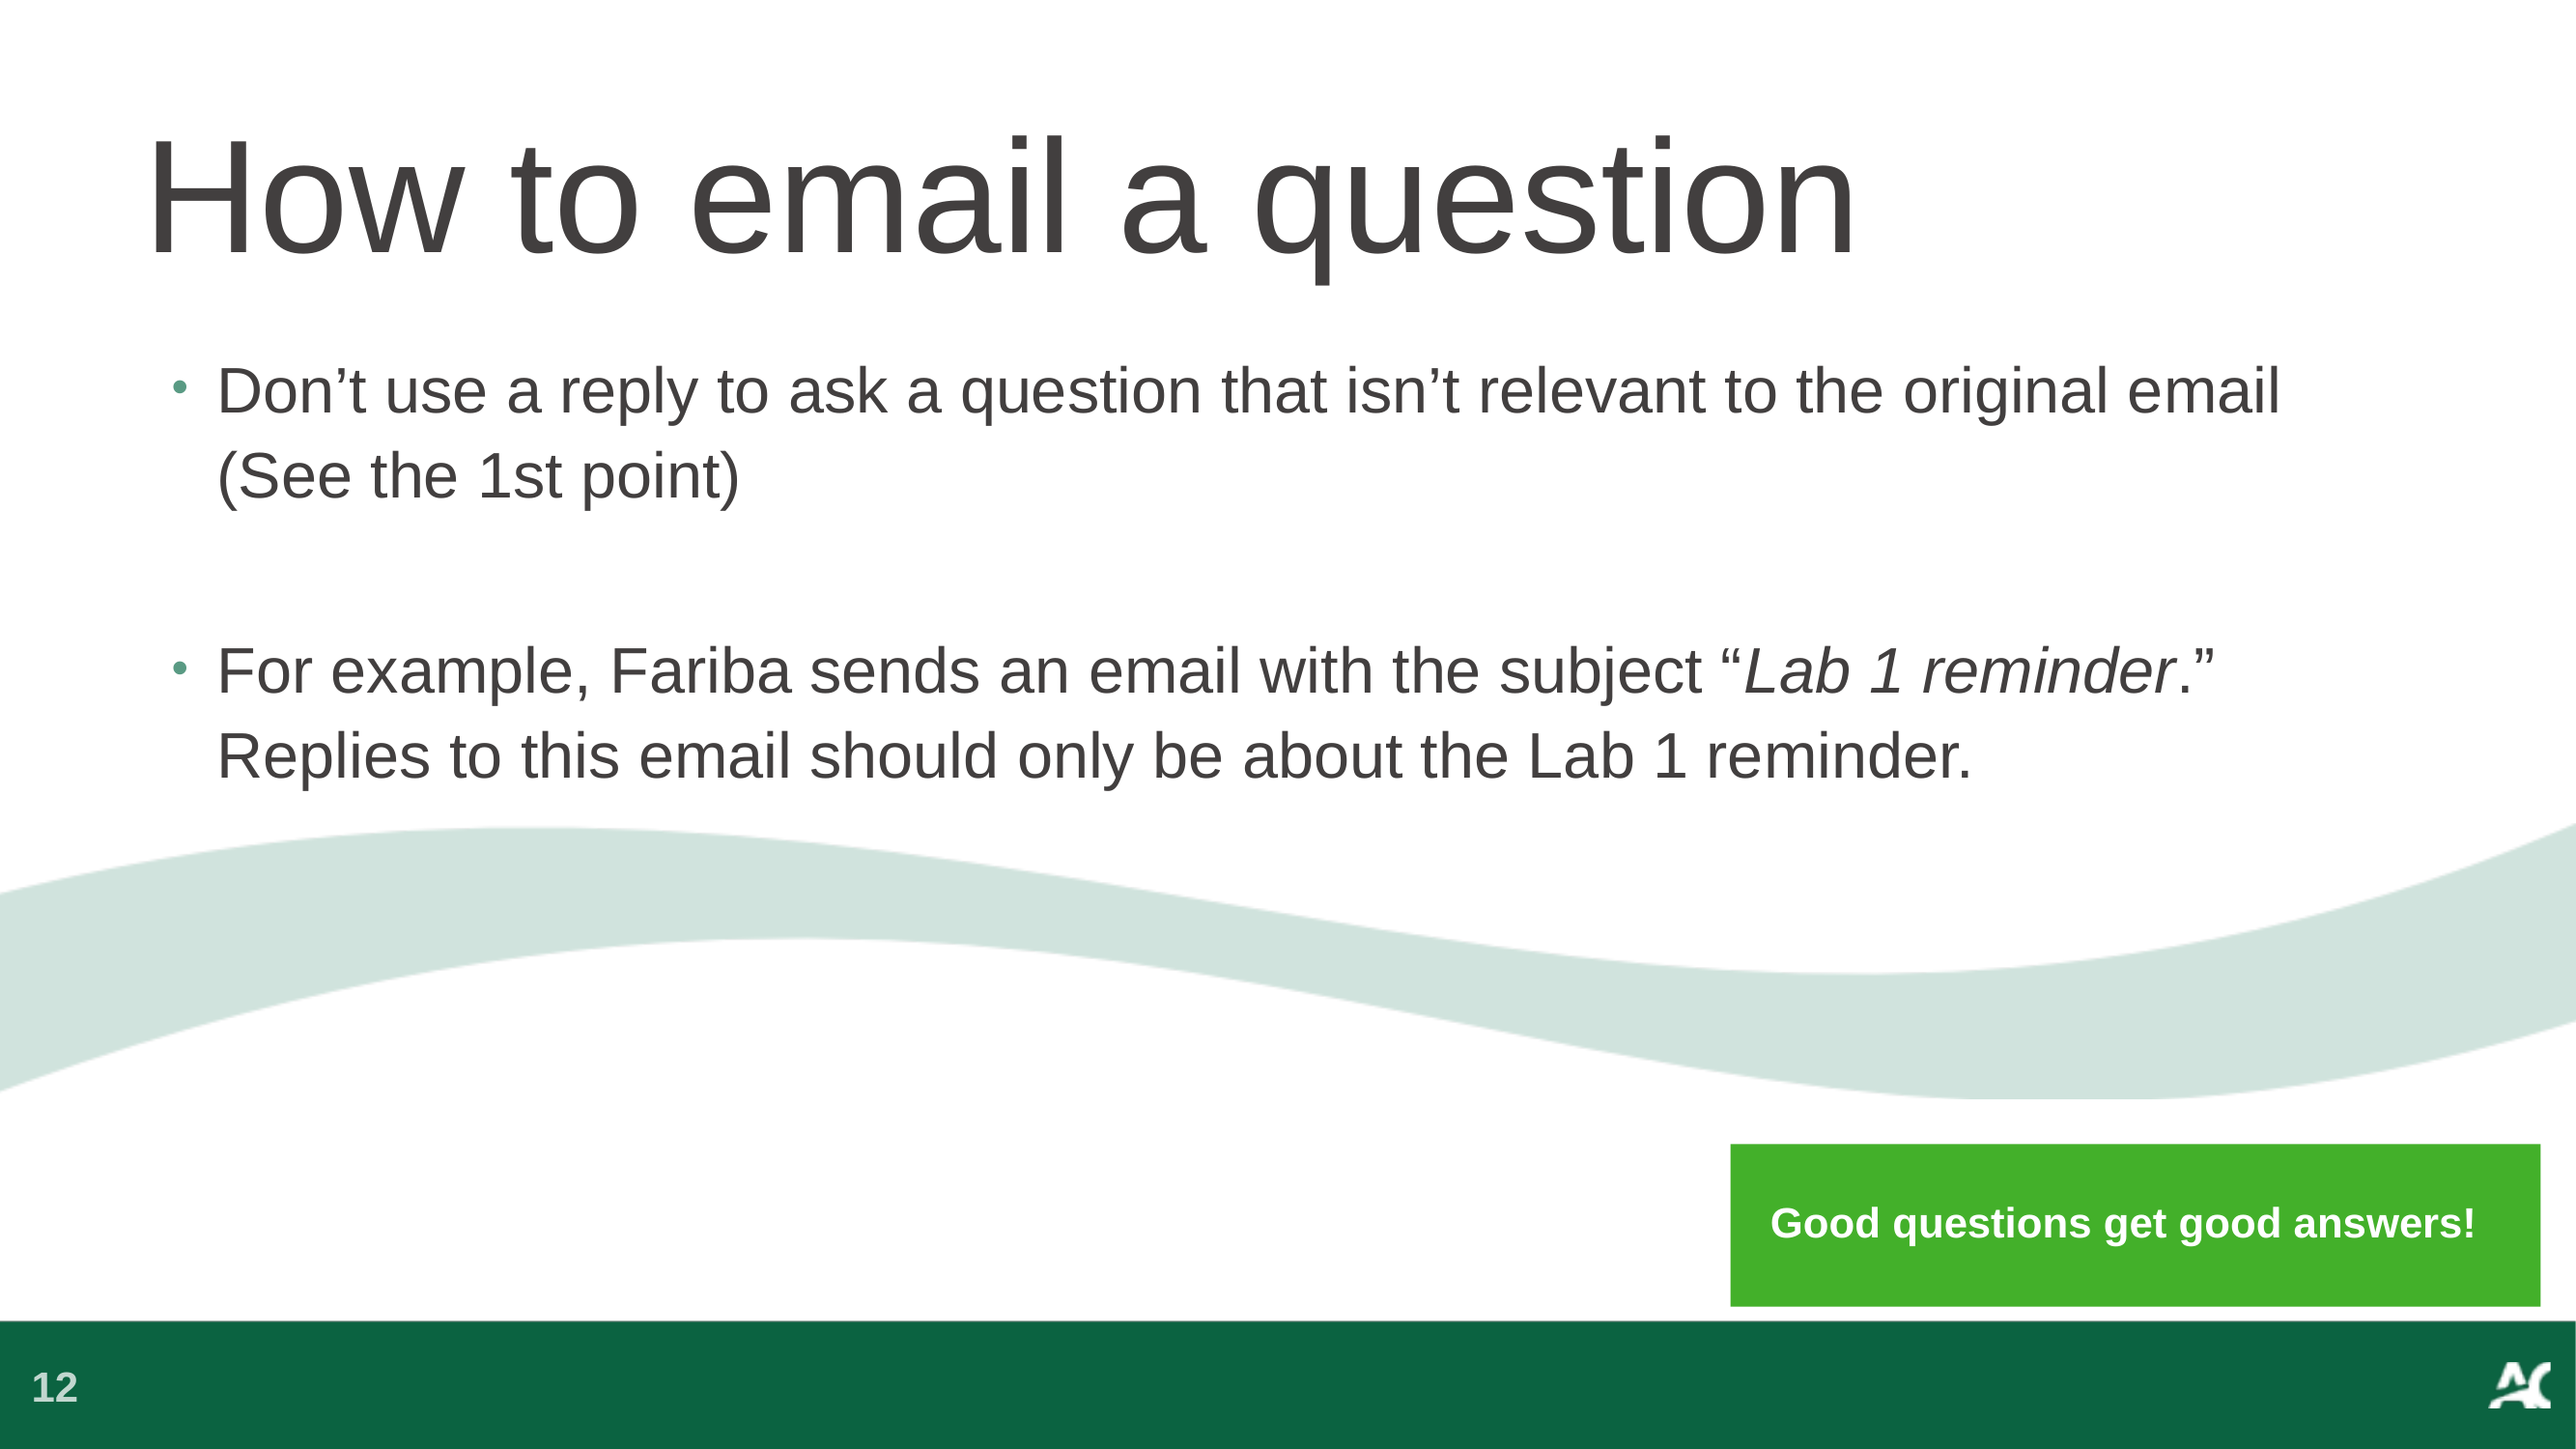

How to email a question
Don’t use a reply to ask a question that isn’t relevant to the original email (See the 1st point)

For example, Fariba sends an email with the subject “Lab 1 reminder.” Replies to this email should only be about the Lab 1 reminder.

Good questions get good answers!
12